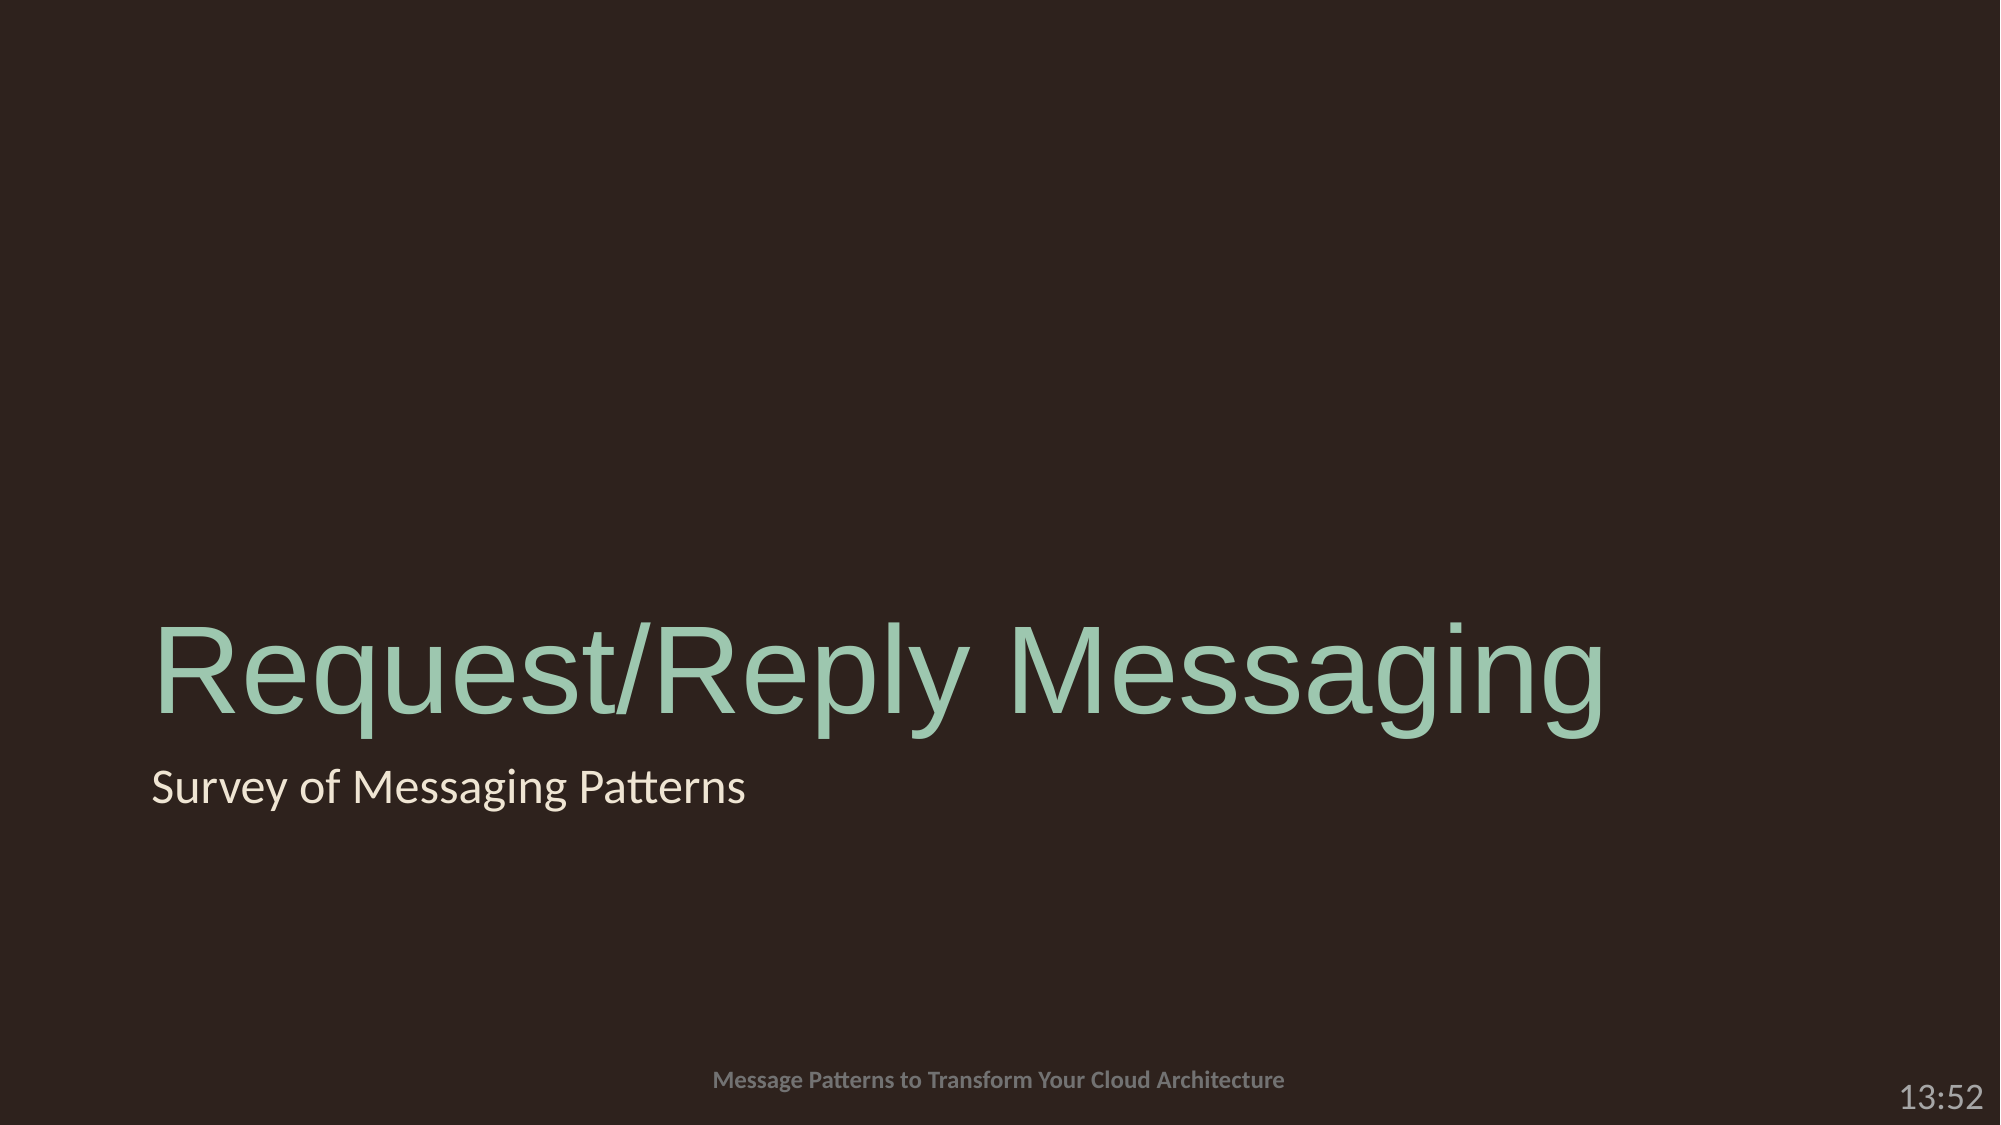

# Request/Reply Messaging
Survey of Messaging Patterns
13:52